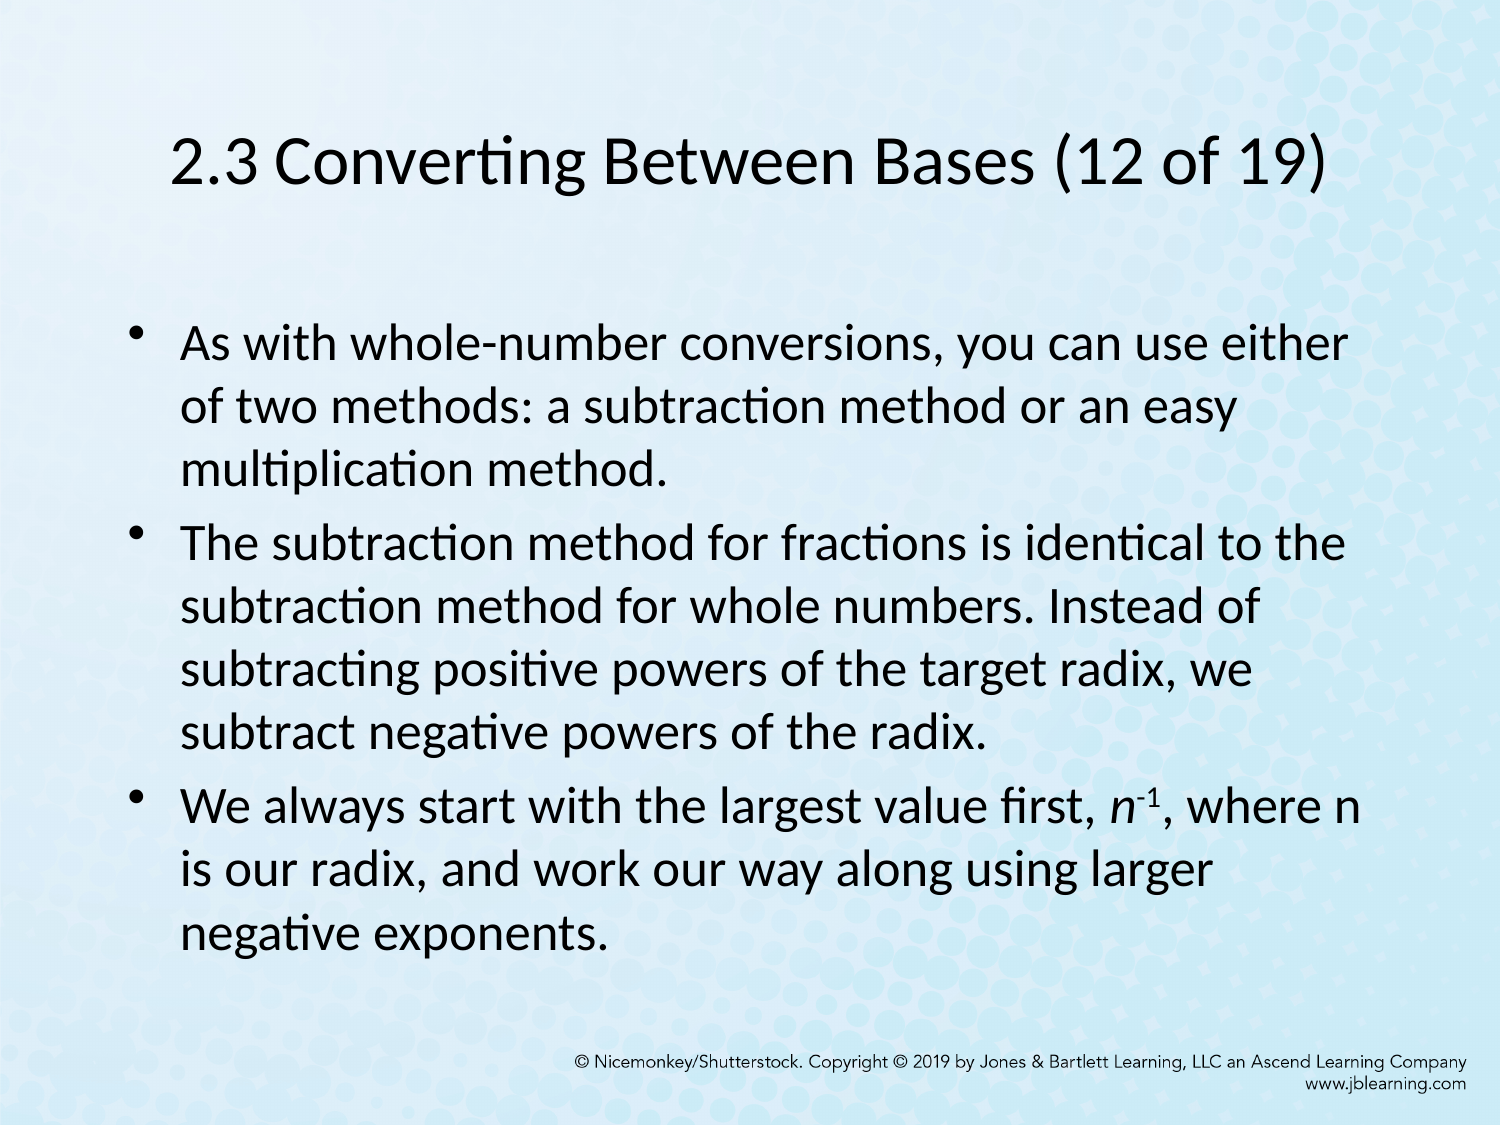

# 2.3 Converting Between Bases (12 of 19)
As with whole-number conversions, you can use either of two methods: a subtraction method or an easy multiplication method.
The subtraction method for fractions is identical to the subtraction method for whole numbers. Instead of subtracting positive powers of the target radix, we subtract negative powers of the radix.
We always start with the largest value first, n-1, where n is our radix, and work our way along using larger negative exponents.